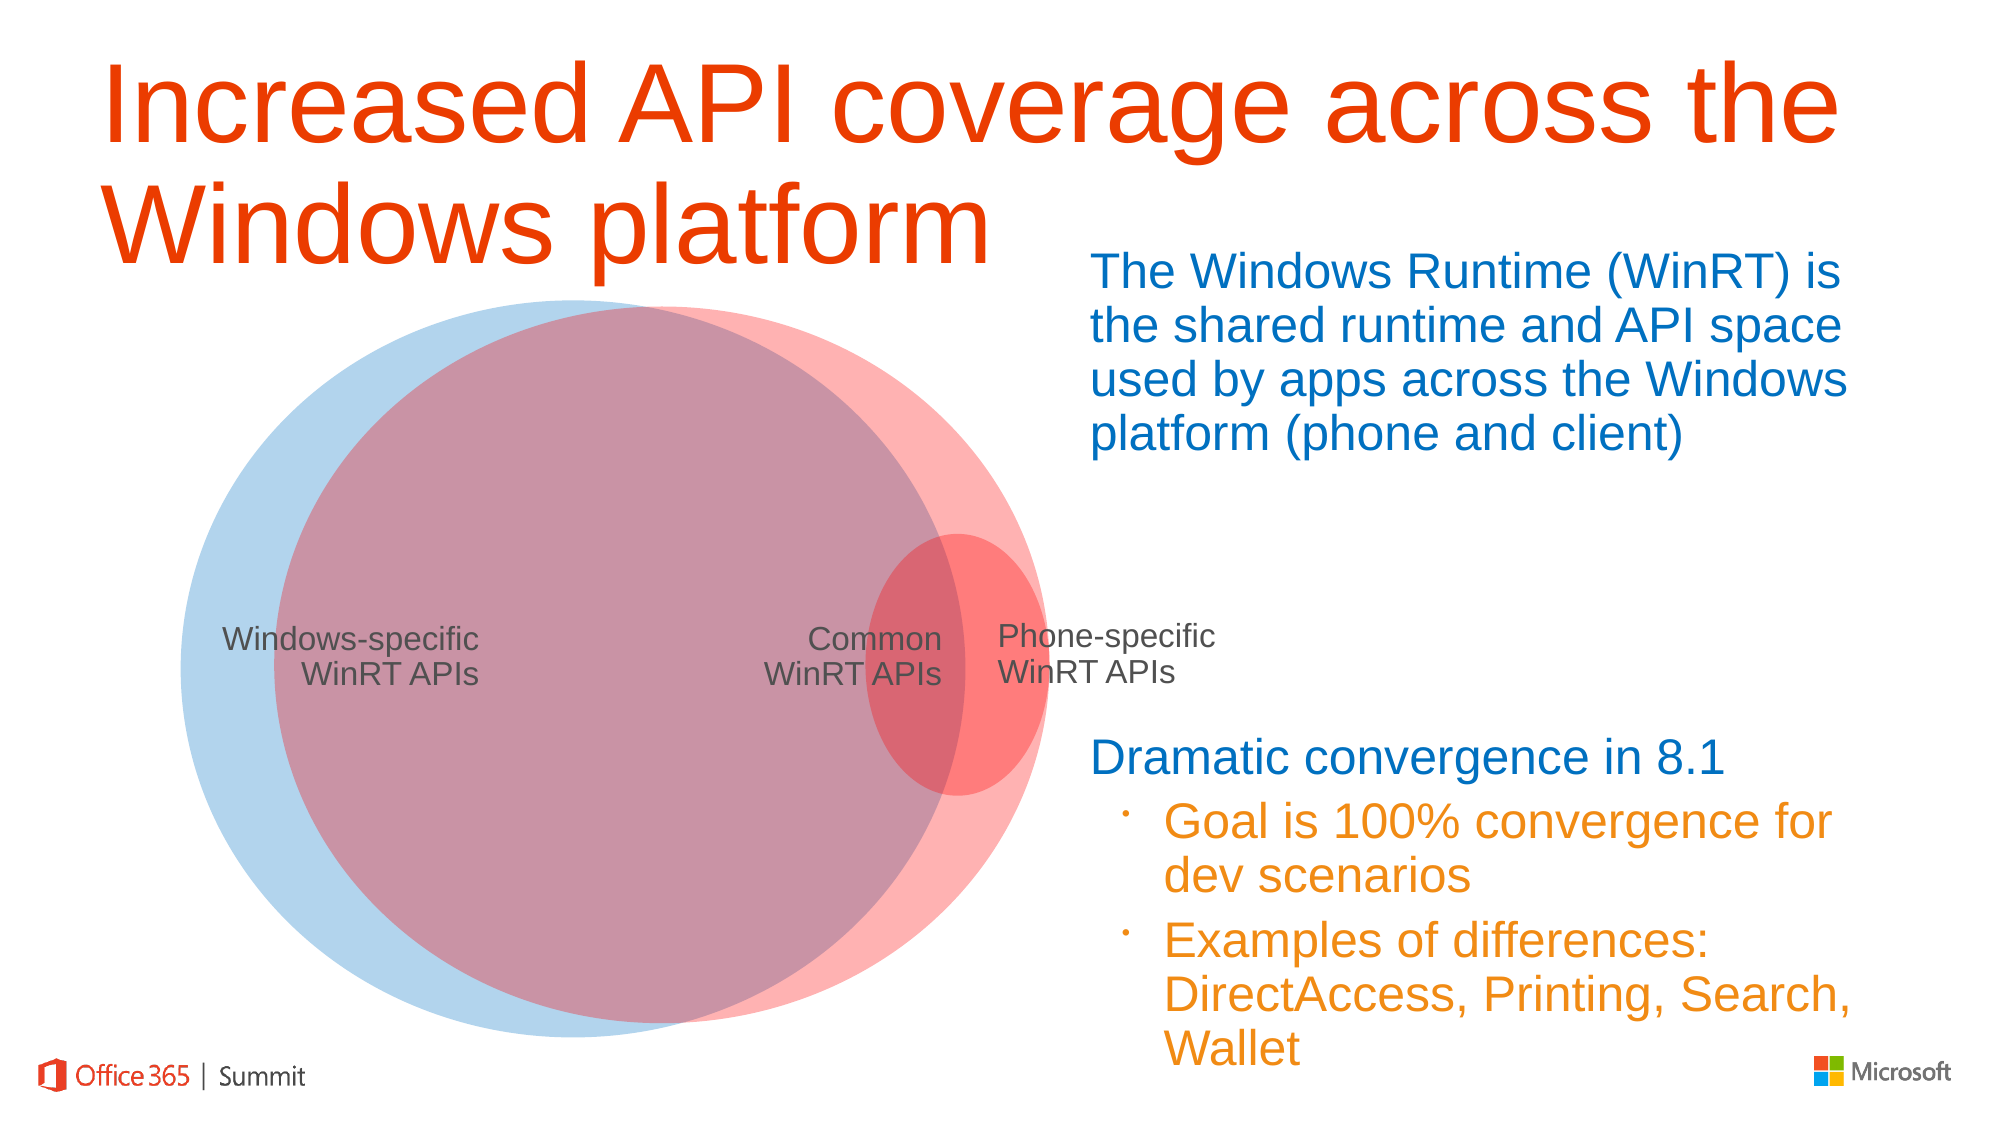

# Increased API coverage across the Windows platform
The Windows Runtime (WinRT) is the shared runtime and API space used by apps across the Windows platform (phone and client)

Dramatic convergence in 8.1
Goal is 100% convergence for dev scenarios
Examples of differences: DirectAccess, Printing, Search, Wallet

Phone-specific
WinRT APIs
Windows-specific
WinRT APIs
Common
WinRT APIs